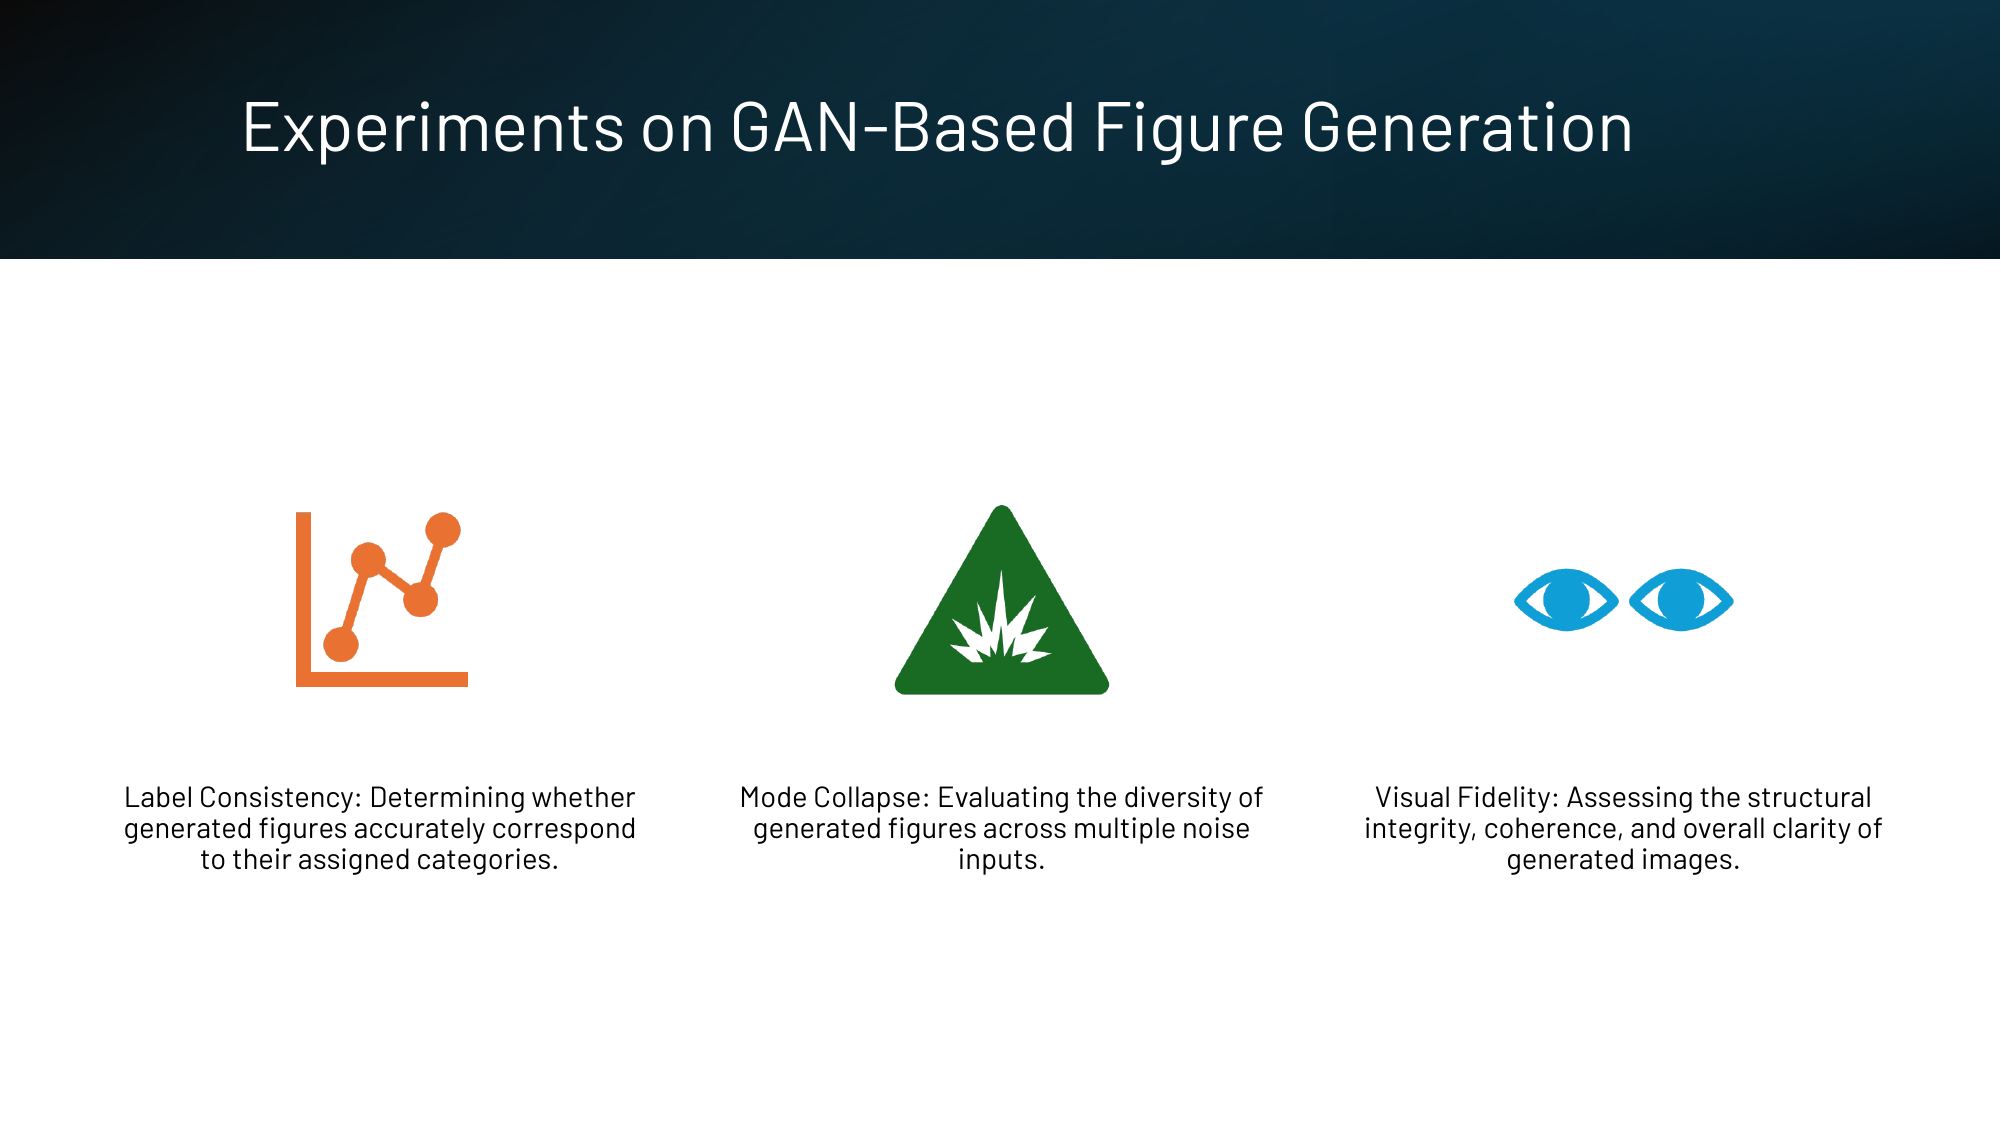

# Experiments on GAN-Based Figure Generation
Label Consistency: Determining whether generated figures accurately correspond to their assigned categories.
Mode Collapse: Evaluating the diversity of generated figures across multiple noise inputs.
Visual Fidelity: Assessing the structural integrity, coherence, and overall clarity of generated images.